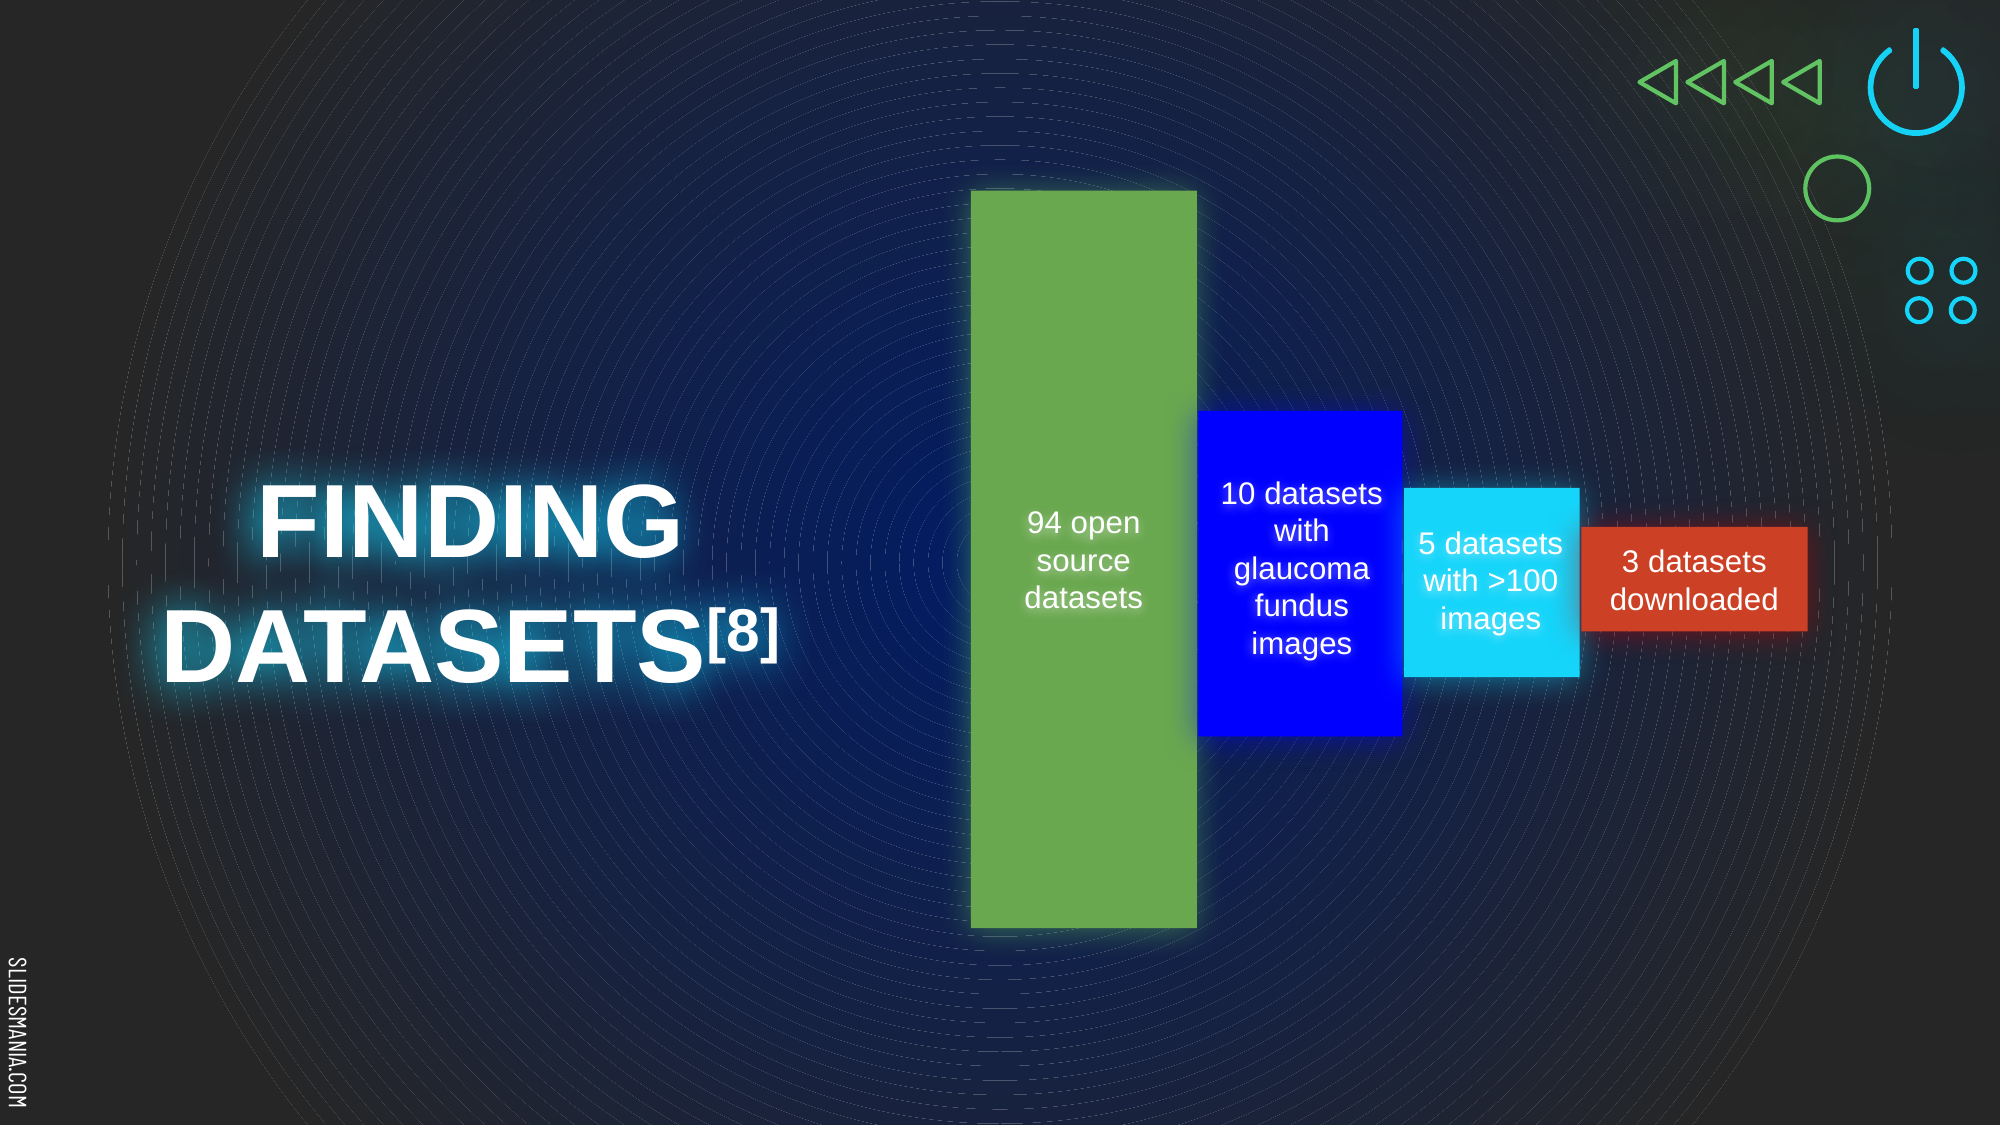

# FINDING DATASETS[8]

10 datasets with glaucoma fundus images

94 open source datasets

5 datasets with >100 images
3 datasets downloaded